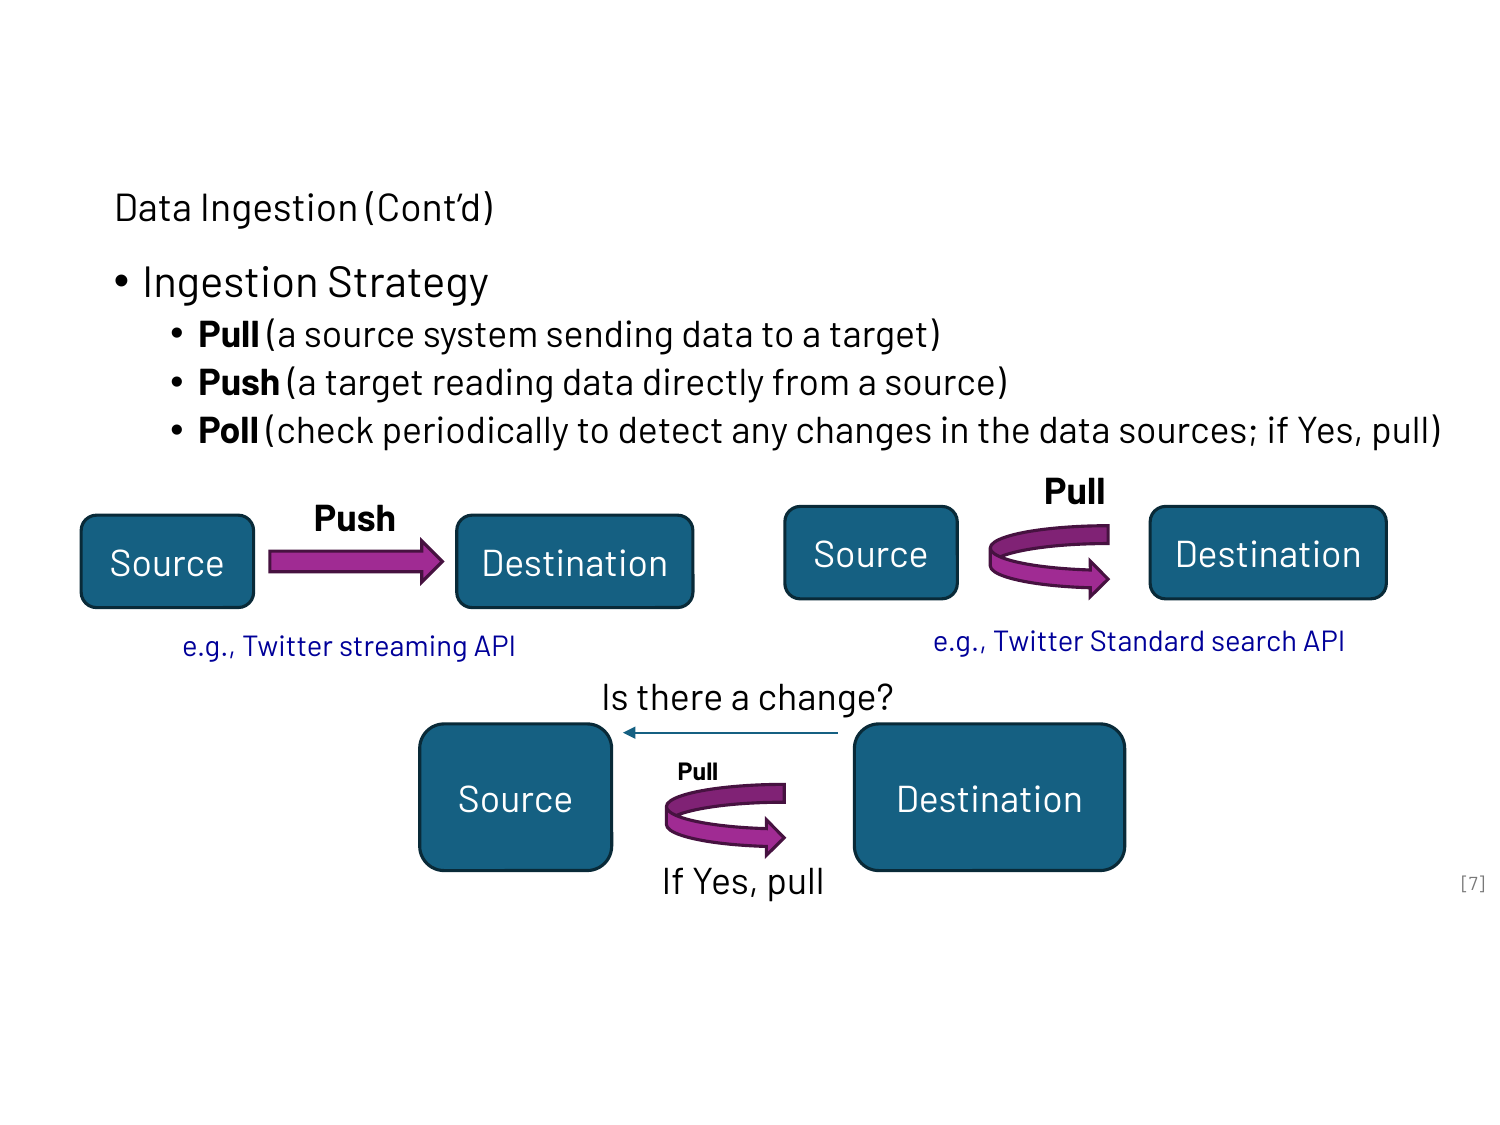

# Data Ingestion (Cont’d)
Ingestion Strategy
Pull (a source system sending data to a target)
Push (a target reading data directly from a source)
Poll (check periodically to detect any changes in the data sources; if Yes, pull)
Pull
Push
Source
Destination
Source
Destination

e.g., Twitter Standard search API
e.g., Twitter streaming API
Is there a change?
Source
Destination
Pull

If Yes, pull
[7]